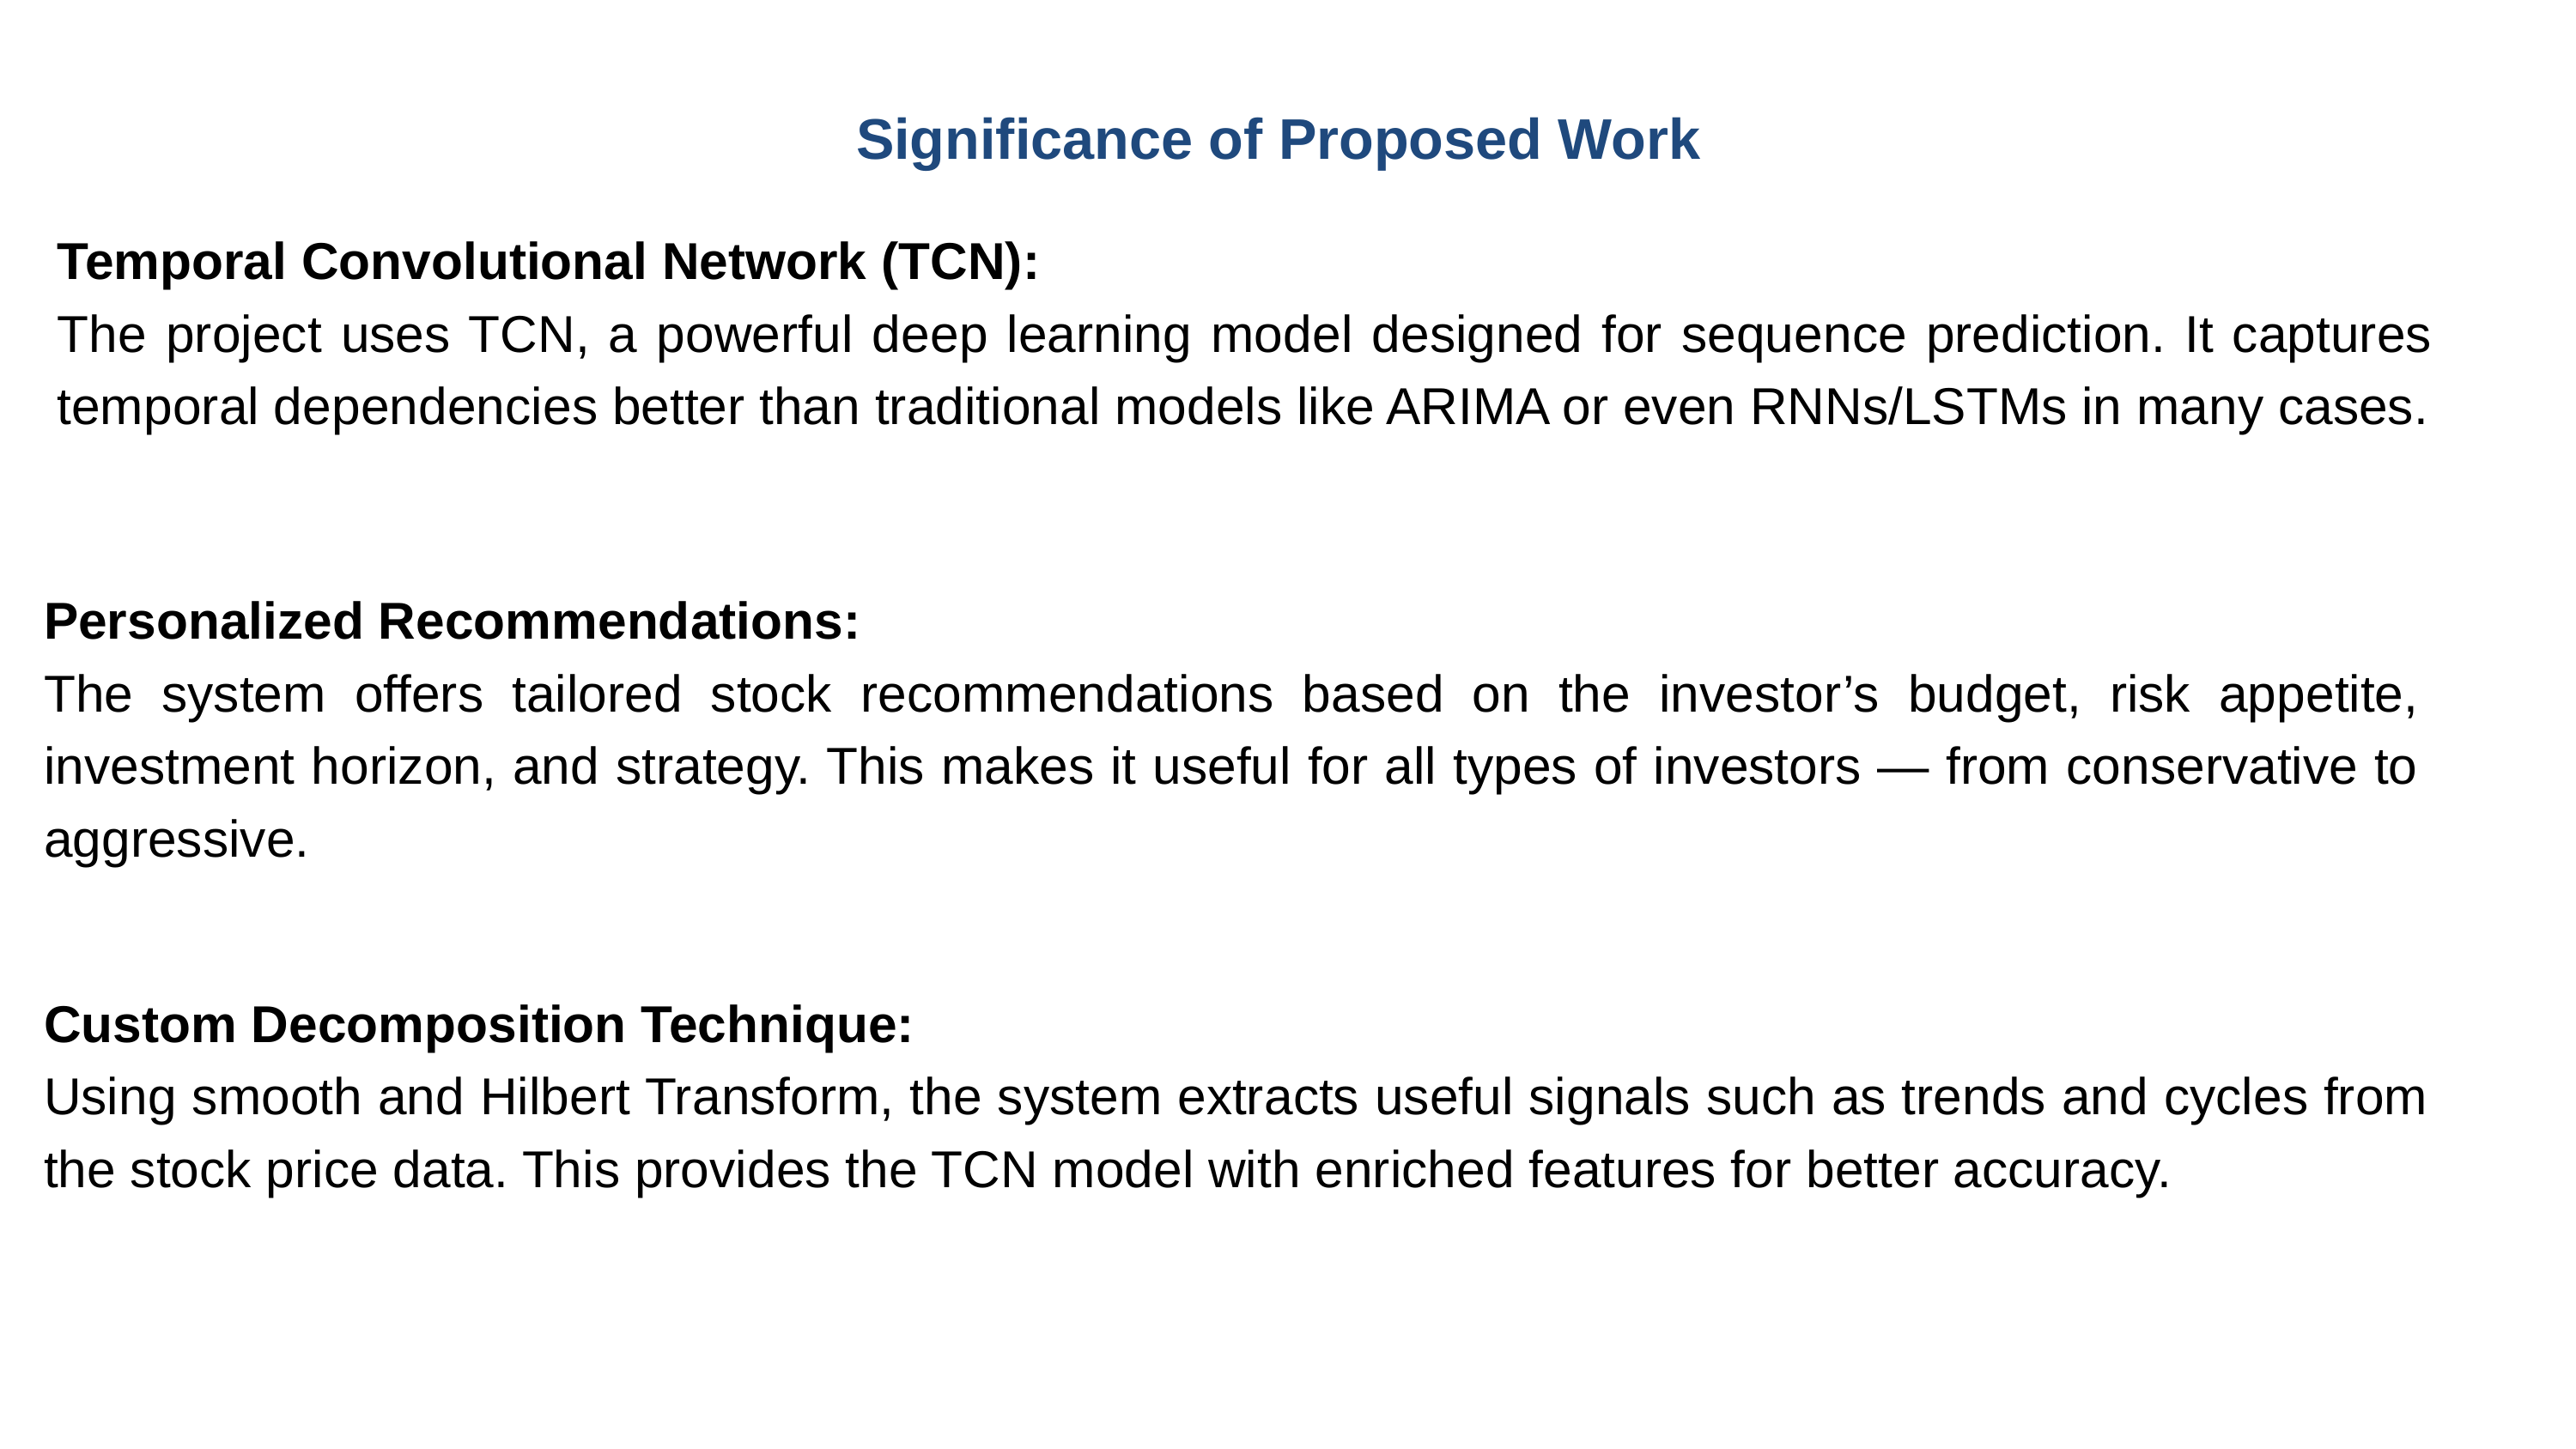

Significance of Proposed Work
Temporal Convolutional Network (TCN):
The project uses TCN, a powerful deep learning model designed for sequence prediction. It captures temporal dependencies better than traditional models like ARIMA or even RNNs/LSTMs in many cases.
Personalized Recommendations:
The system offers tailored stock recommendations based on the investor’s budget, risk appetite, investment horizon, and strategy. This makes it useful for all types of investors — from conservative to aggressive.
Custom Decomposition Technique:
Using smooth and Hilbert Transform, the system extracts useful signals such as trends and cycles from the stock price data. This provides the TCN model with enriched features for better accuracy.